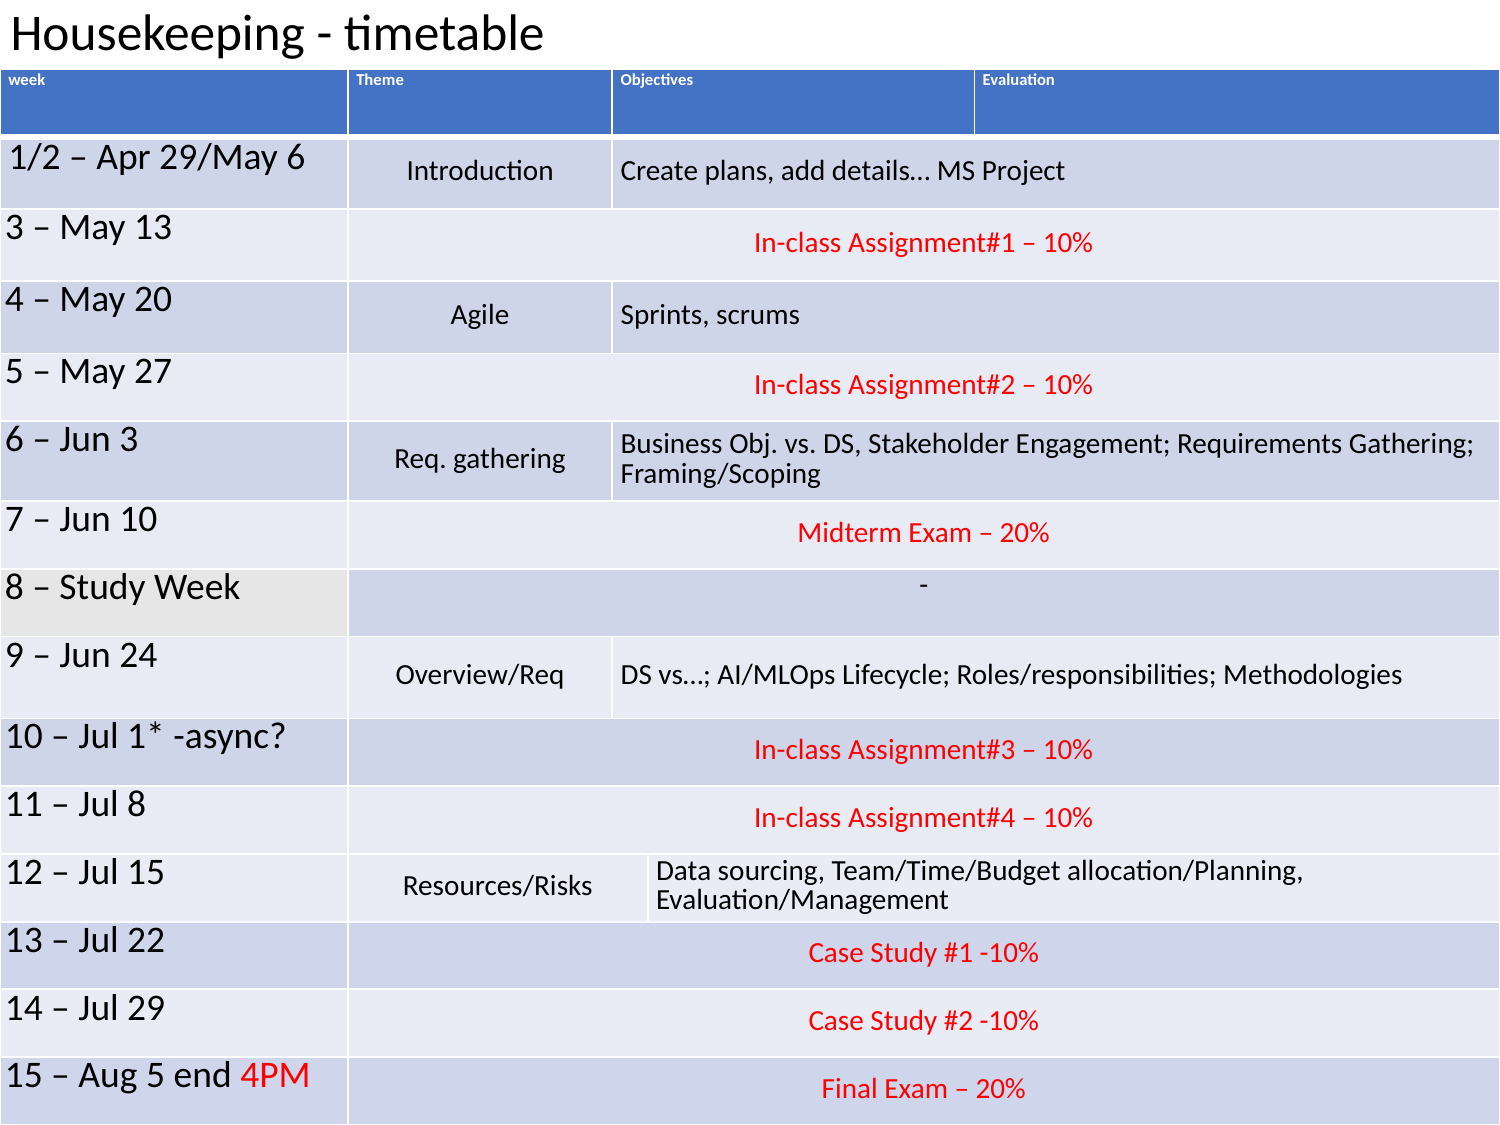

Housekeeping - timetable
| week | Theme | Objectives |  | Evaluation |
| --- | --- | --- | --- | --- |
| 1/2 – Apr 29/May 6 | Introduction | Create plans, add details… MS Project |  |  |
| 3 – May 13 | In-class Assignment#1 – 10% |  |  |  |
| 4 – May 20 | Agile | Sprints, scrums |  |  |
| 5 – May 27 | In-class Assignment#2 – 10% |  |  |  |
| 6 – Jun 3 | Req. gathering | Business Obj. vs. DS, Stakeholder Engagement; Requirements Gathering; Framing/Scoping |  |  |
| 7 – Jun 10 | Midterm Exam – 20% |  |  |  |
| 8 – Study Week | - |  |  |  |
| 9 – Jun 24 | Overview/Req | DS vs…; AI/MLOps Lifecycle; Roles/responsibilities; Methodologies |  |  |
| 10 – Jul 1\* -async? | In-class Assignment#3 – 10% |  |  |  |
| 11 – Jul 8 | In-class Assignment#4 – 10% |  |  |  |
| 12 – Jul 15 | Resources/Risks | Data sourcing, Team/Time/Budget allocation | Data sourcing, Team/Time/Budget allocation/Planning, Evaluation/Management |  |
| 13 – Jul 22 | Case Study #1 -10% |  |  |  |
| 14 – Jul 29 | Case Study #2 -10% |  |  |  |
| 15 – Aug 5 end 4PM | Final Exam – 20% |  |  |  |